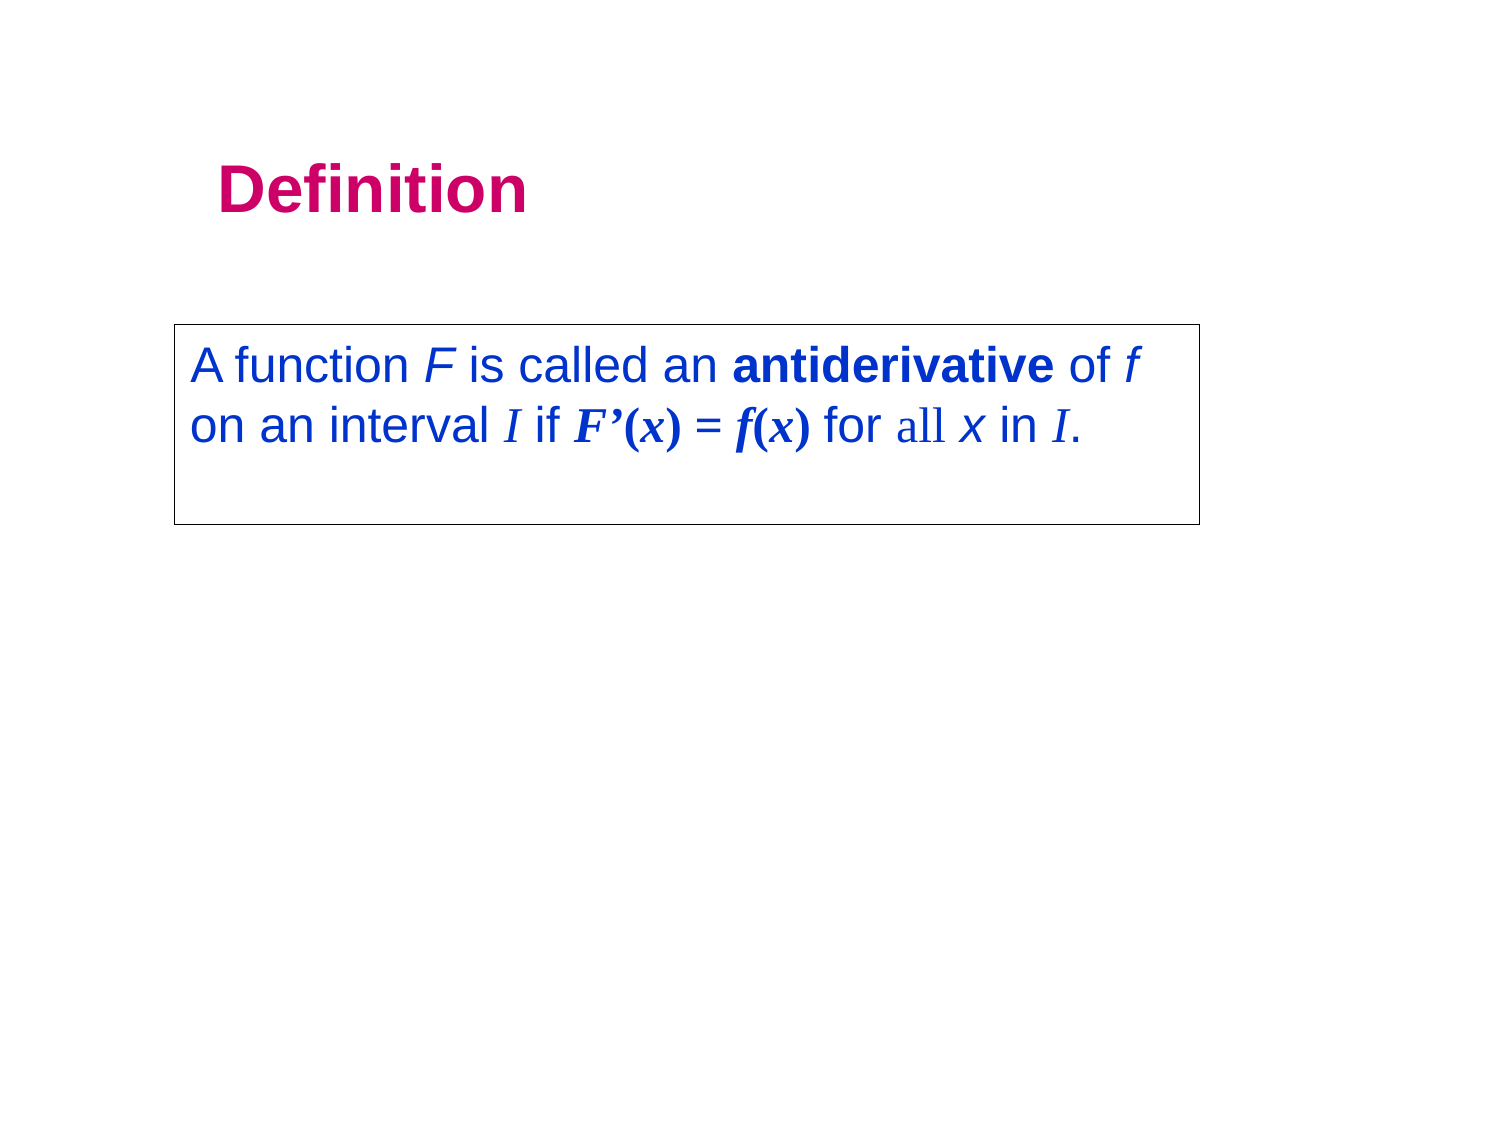

# Definition
A function F is called an antiderivative of f on an interval I if F’(x) = f(x) for all x in I.